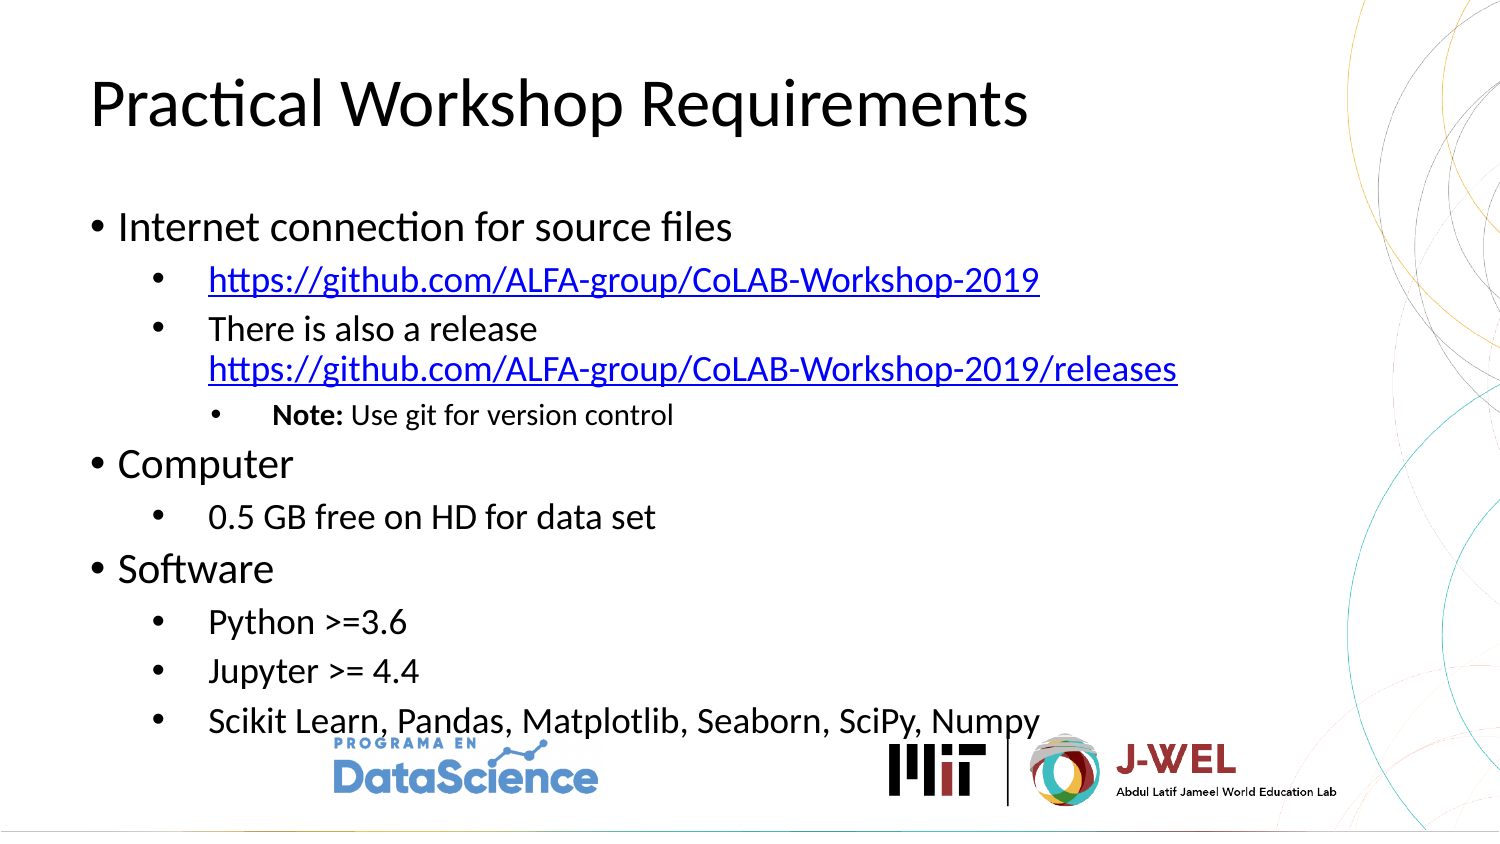

# Practical Workshop Requirements
Internet connection for source files
https://github.com/ALFA-group/CoLAB-Workshop-2019
There is also a release https://github.com/ALFA-group/CoLAB-Workshop-2019/releases
Note: Use git for version control
Computer
0.5 GB free on HD for data set
Software
Python >=3.6
Jupyter >= 4.4
Scikit Learn, Pandas, Matplotlib, Seaborn, SciPy, Numpy